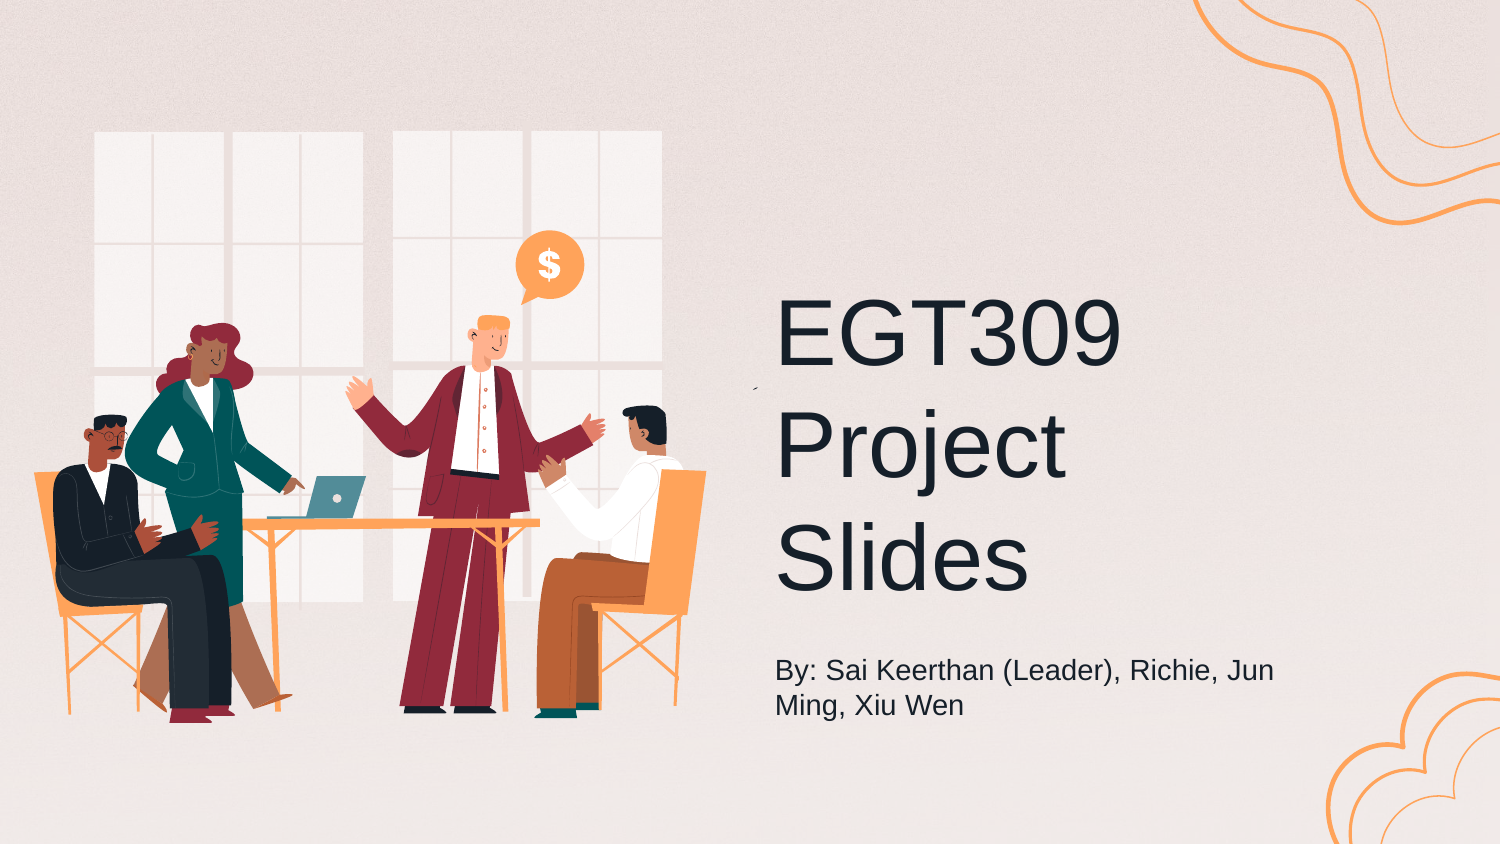

# EGT309 Project Slides

By: Sai Keerthan (Leader), Richie, Jun Ming, Xiu Wen